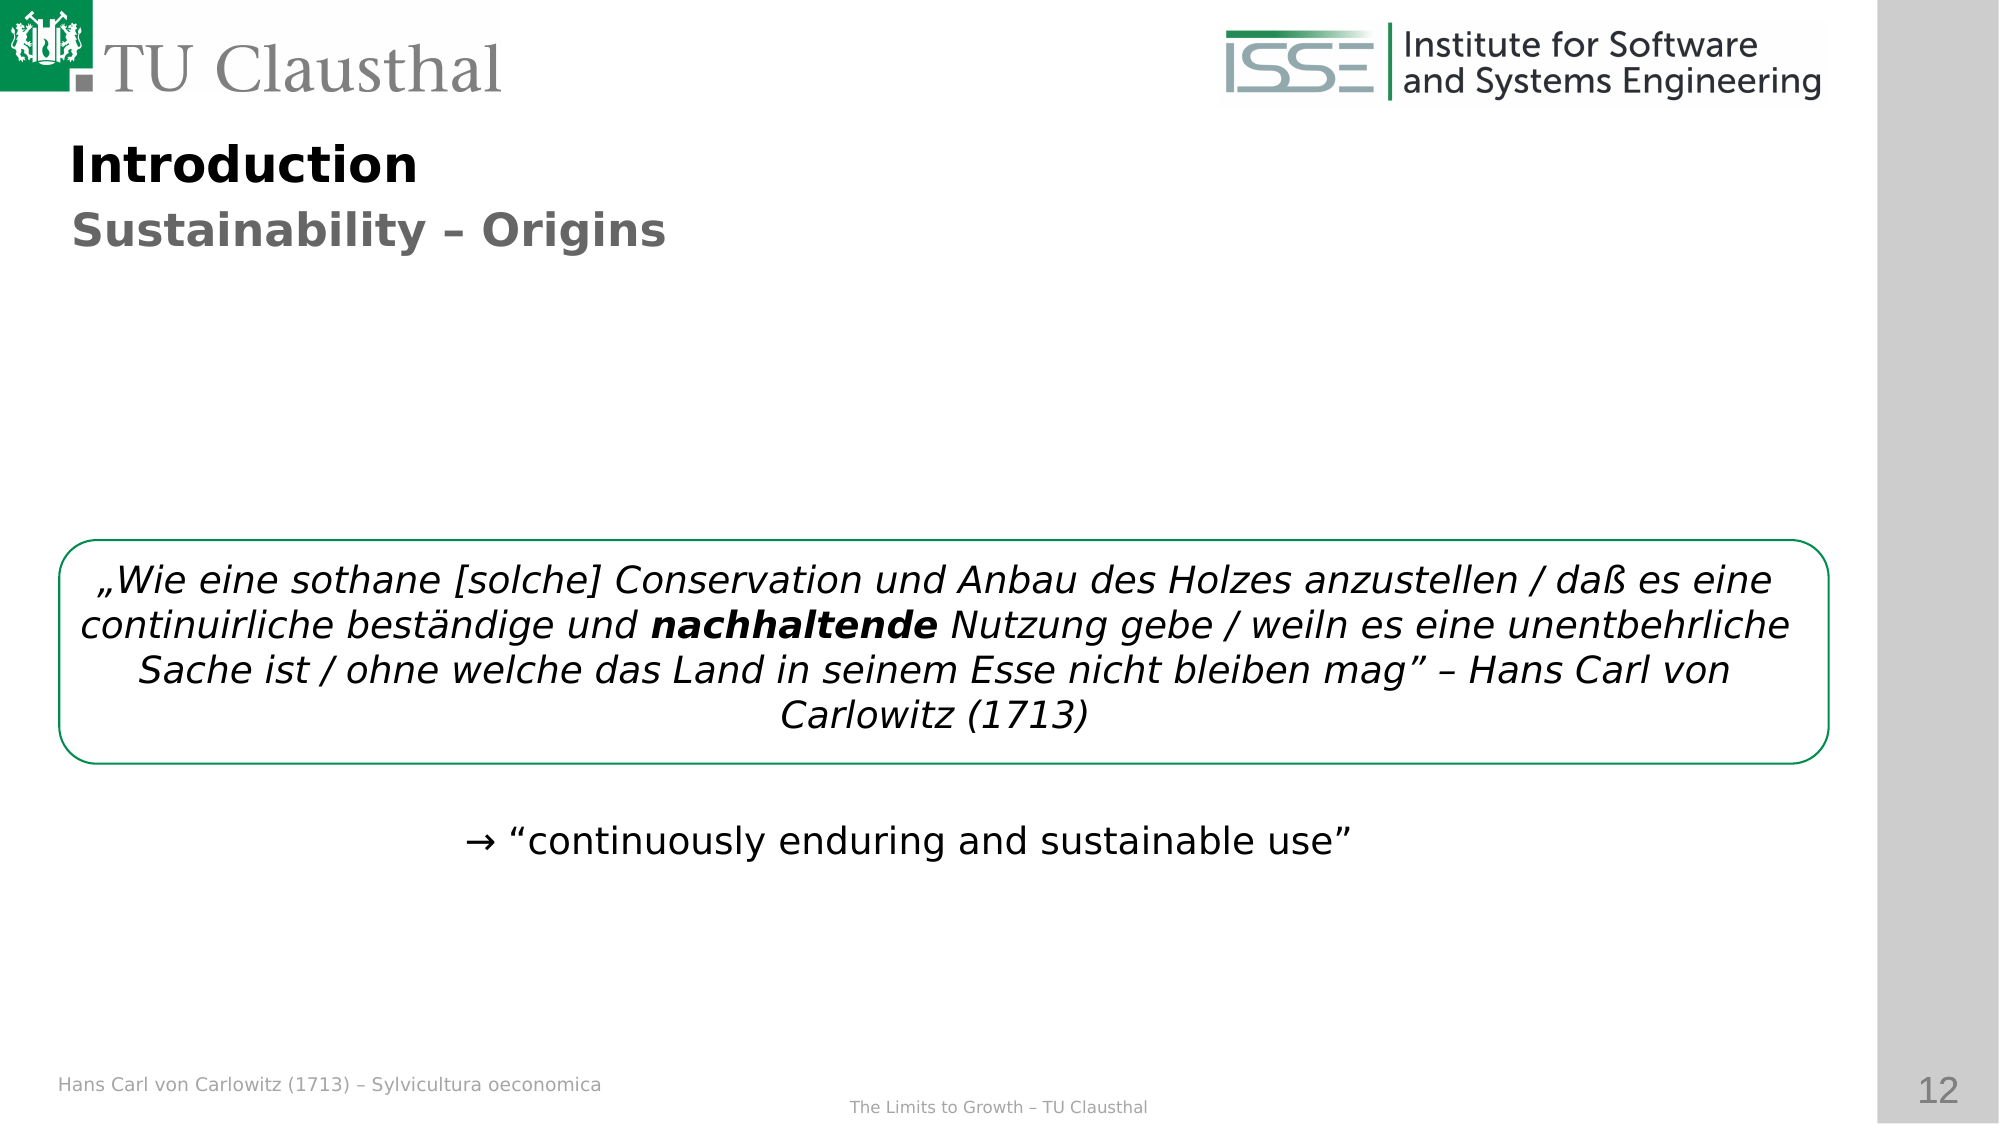

Introduction
Sustainability – Origins

„Wie eine sothane [solche] Conservation und Anbau des Holzes anzustellen / daß es eine continuirliche beständige und nachhaltende Nutzung gebe / weiln es eine unentbehrliche Sache ist / ohne welche das Land in seinem Esse nicht bleiben mag” – Hans Carl von Carlowitz (1713)

→ “continuously enduring and sustainable use”
Hans Carl von Carlowitz (1713) – Sylvicultura oeconomica